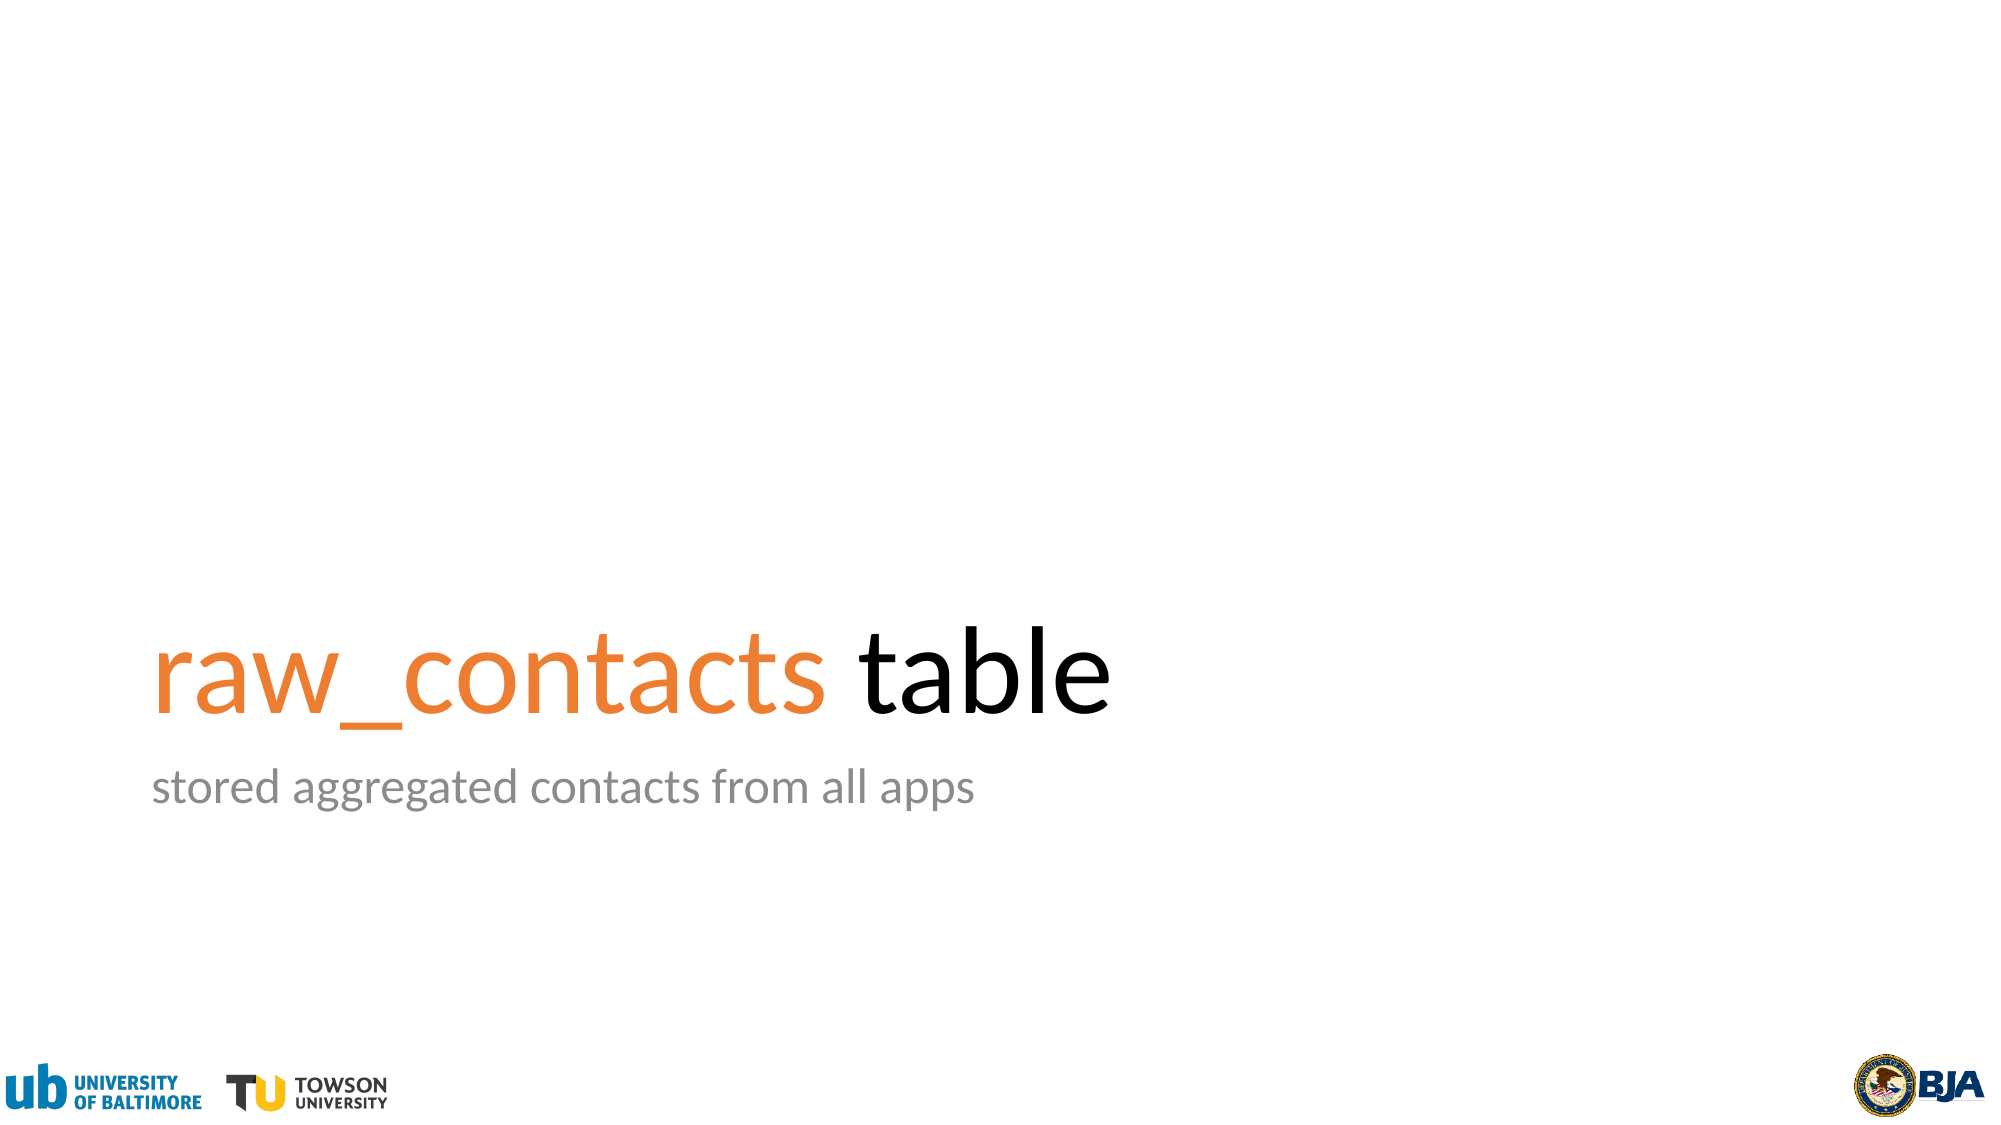

# raw_contacts table
stored aggregated contacts from all apps